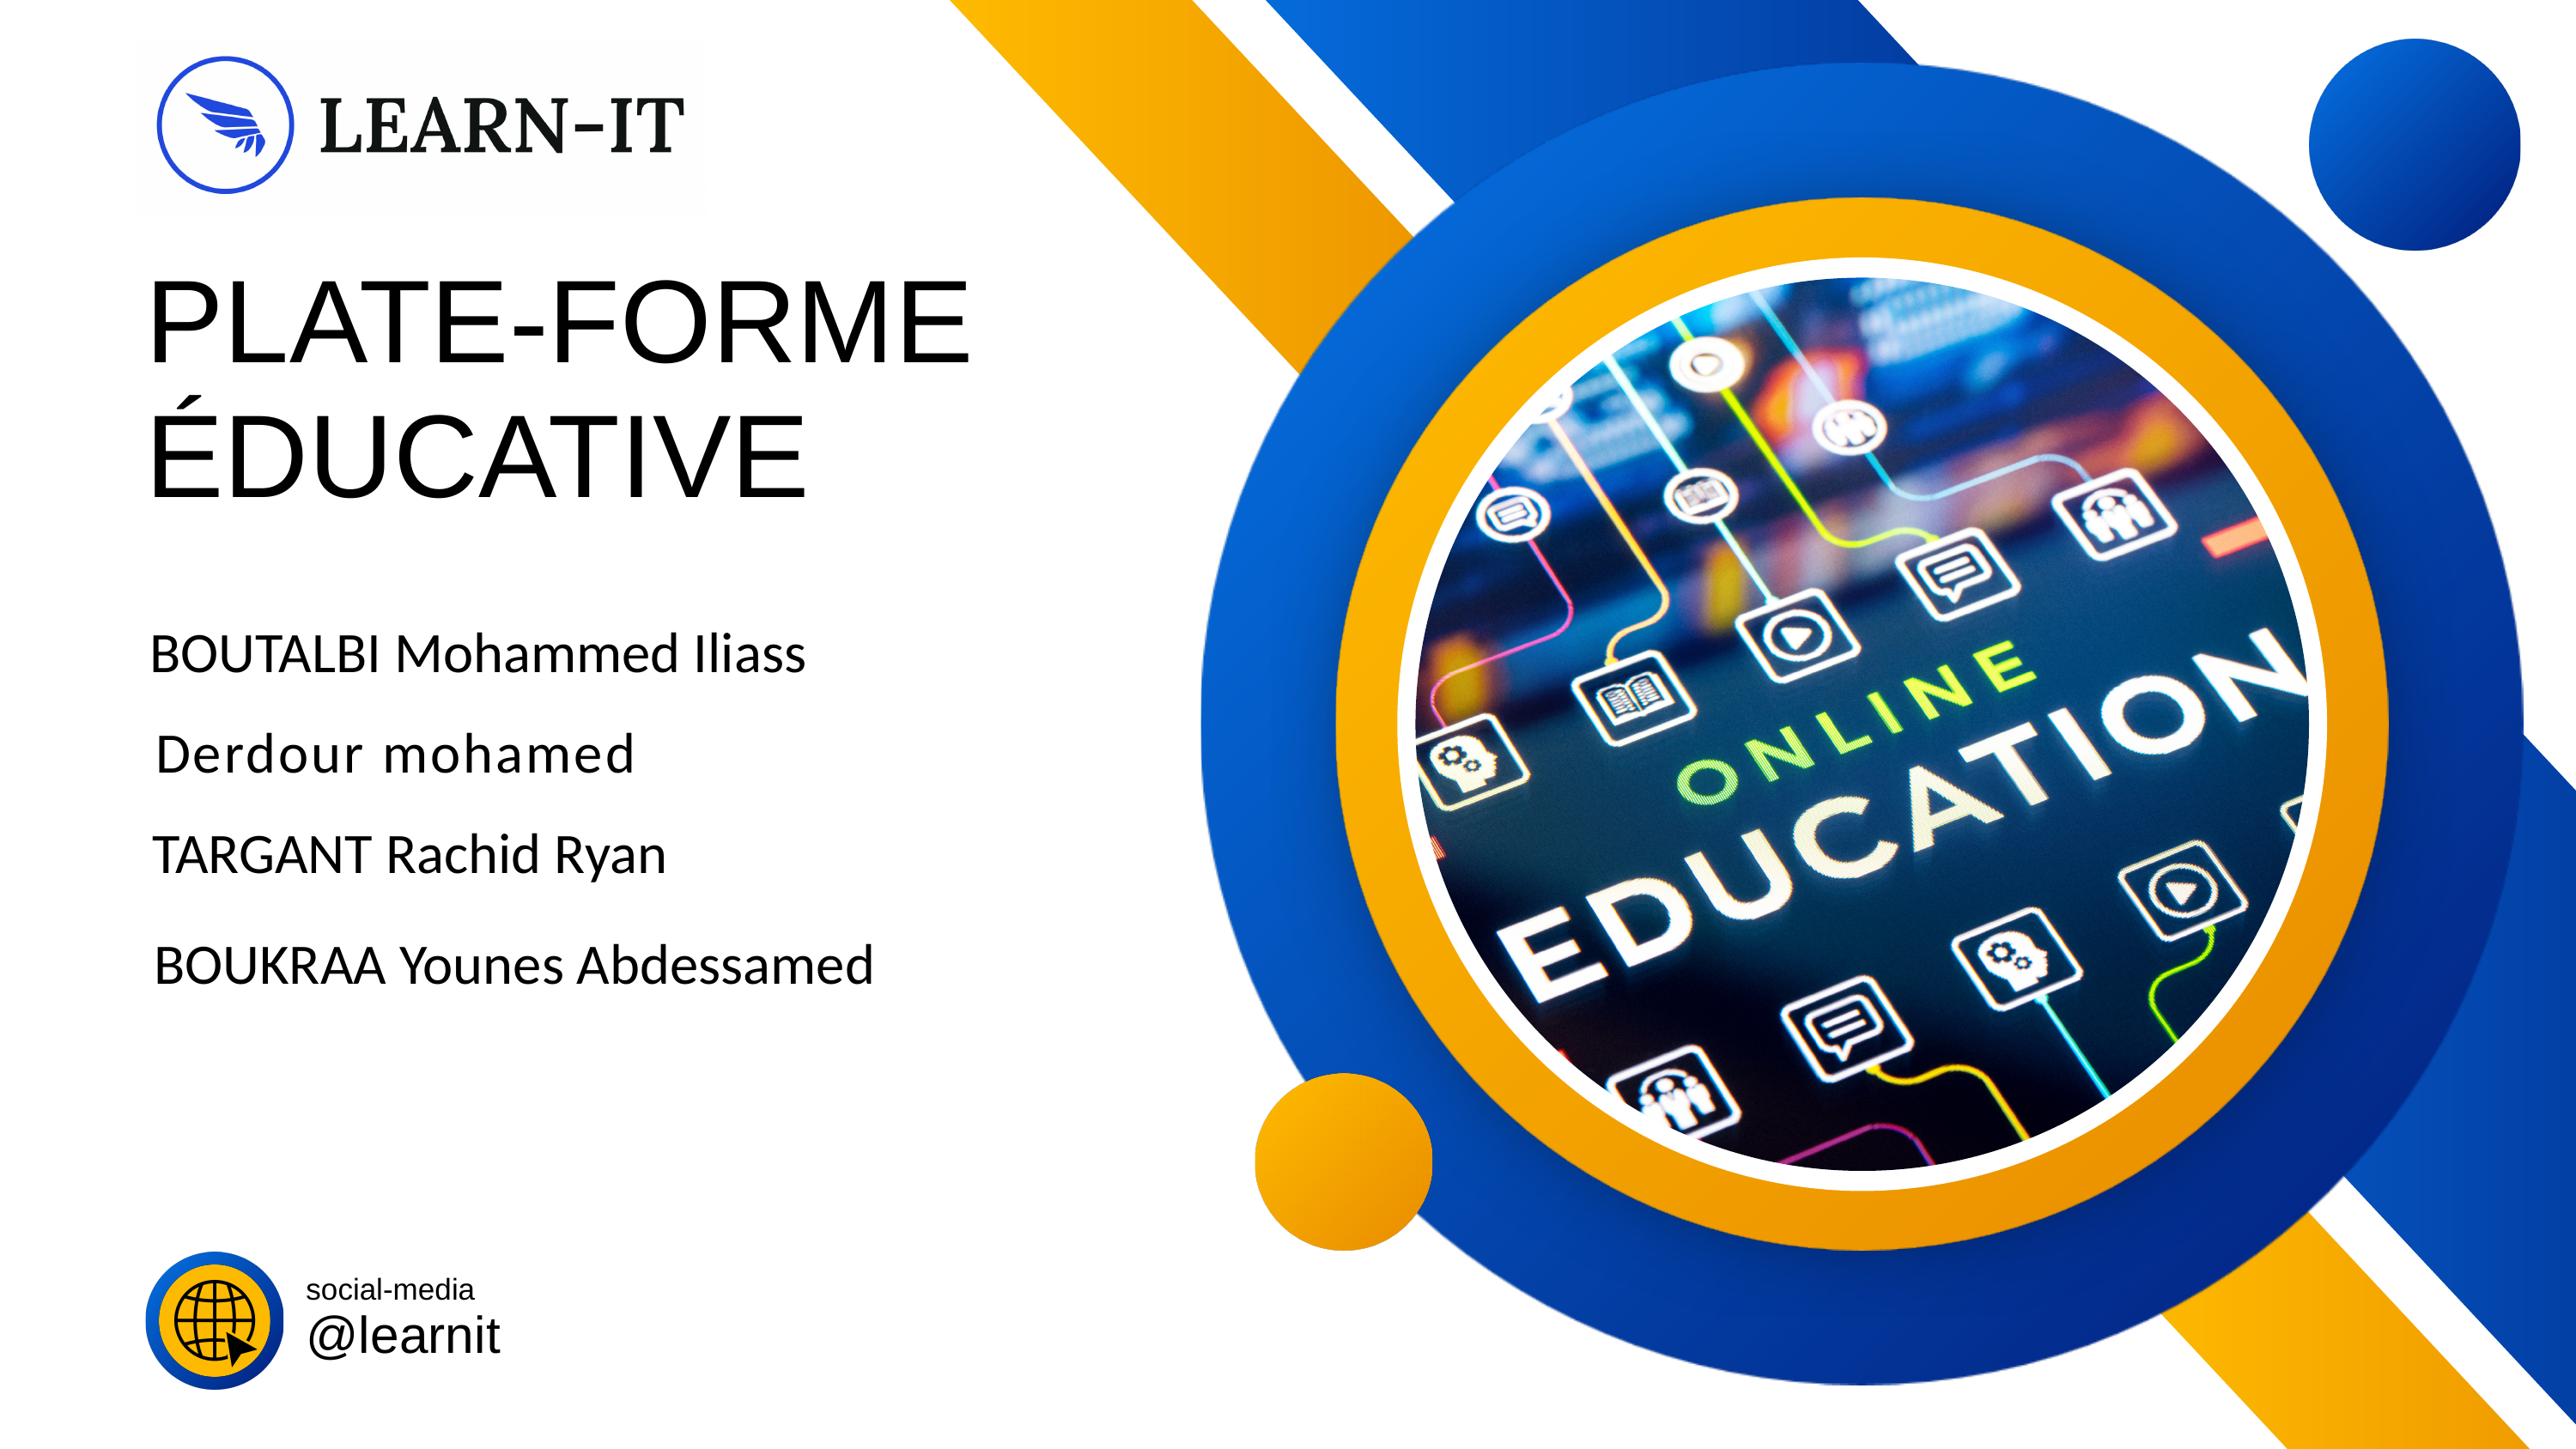

PLATE-FORME ÉDUCATIVE

BOUTALBI Mohammed Iliass
Derdour mohamed

TARGANT Rachid Ryan
BOUKRAA Younes Abdessamed

social-media

@learnit